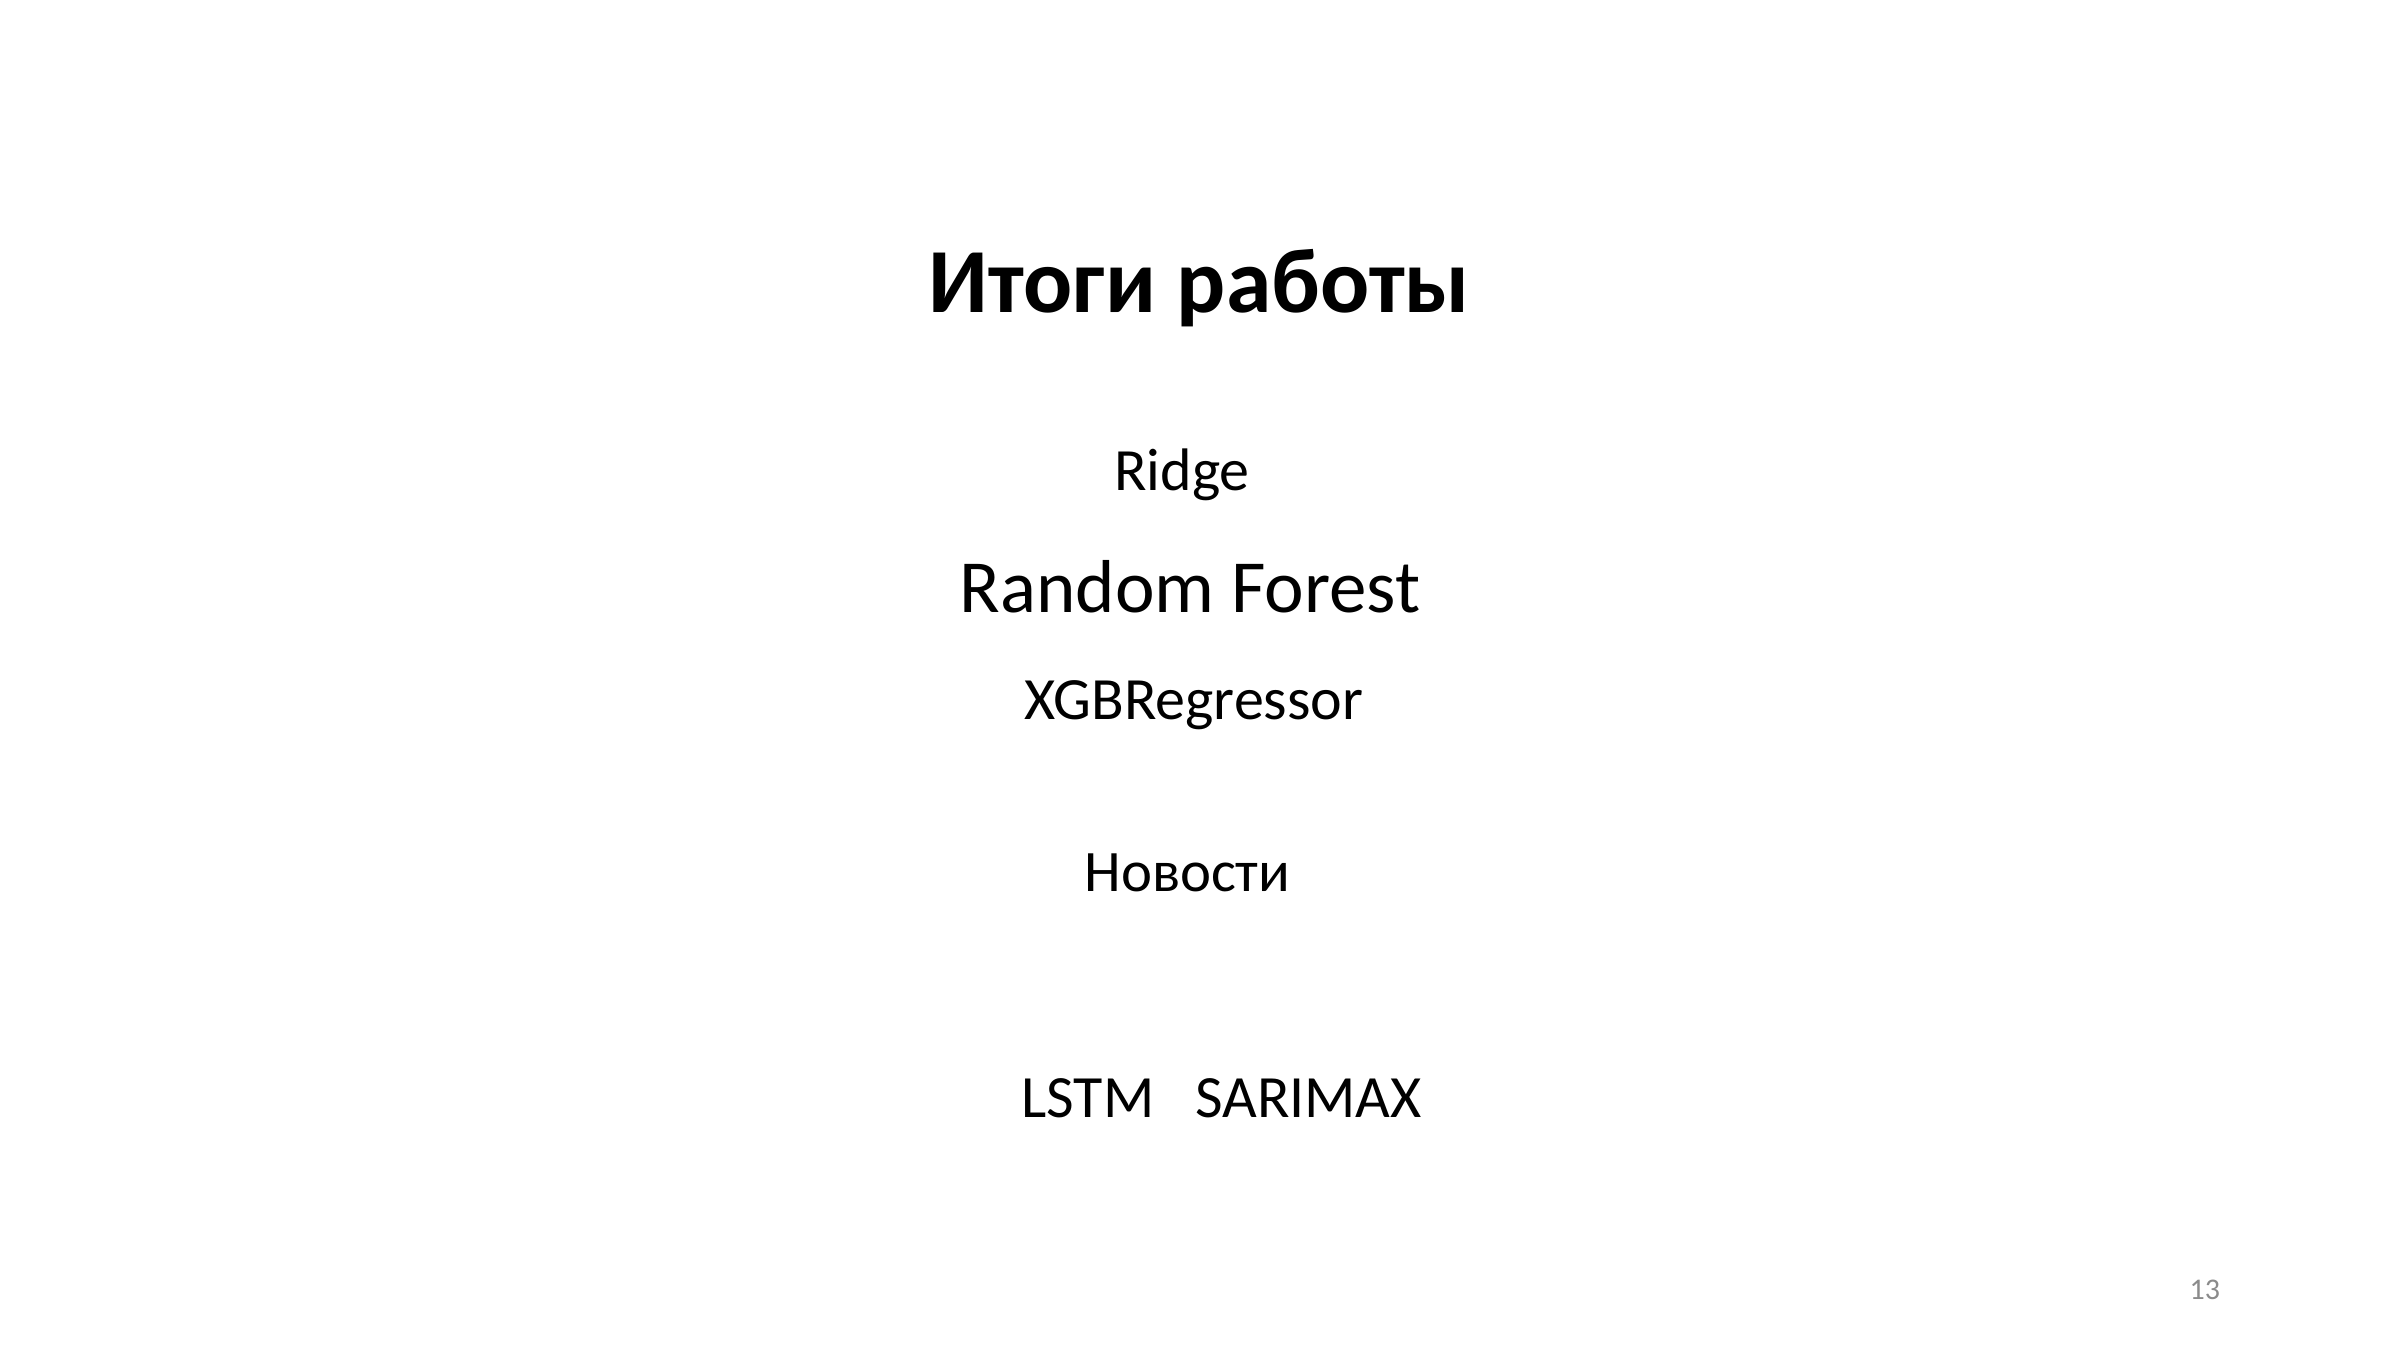

Итоги работы
Ridge
Random Forest
XGBRegressor
Новости
LSTM
SARIMAX
13